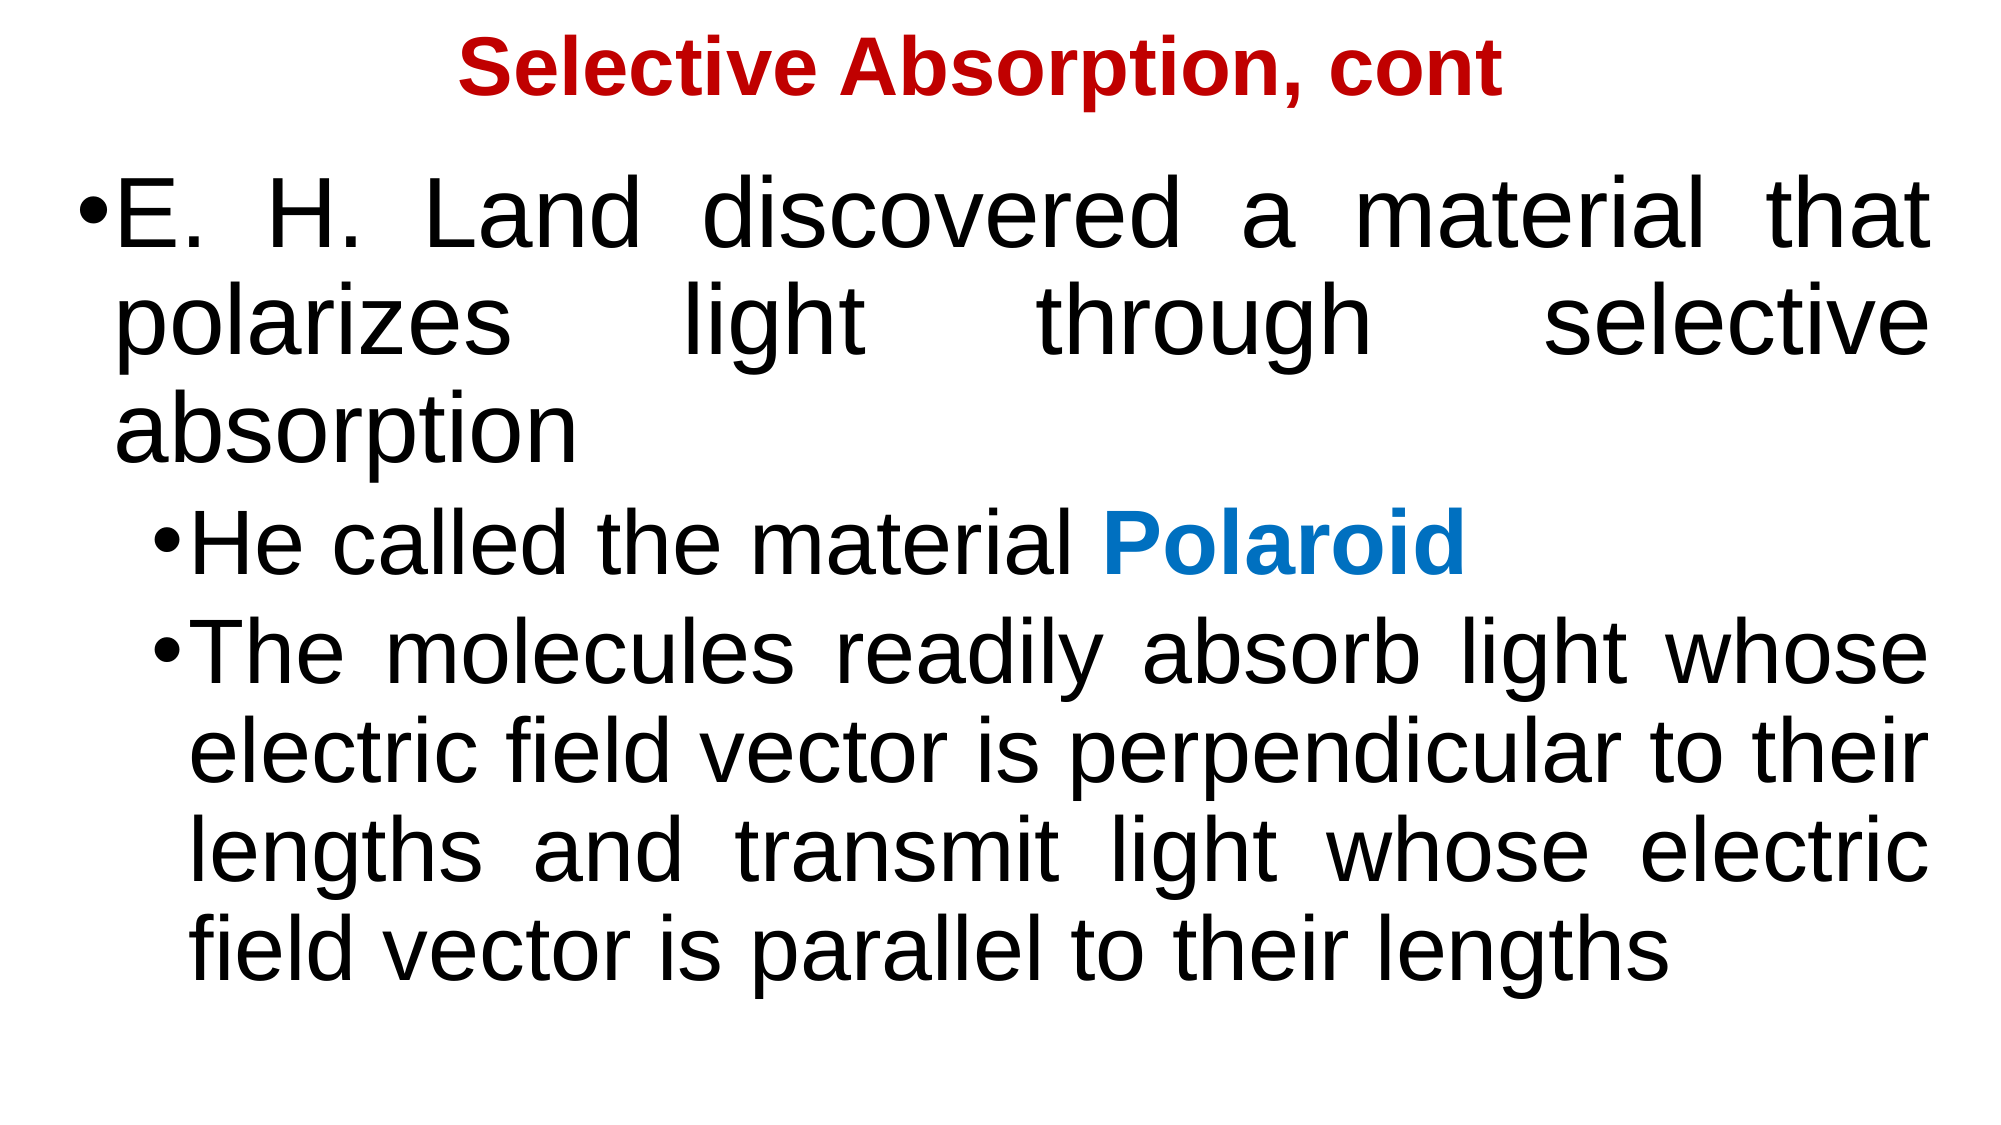

# Selective Absorption, cont
E. H. Land discovered a material that polarizes light through selective absorption
He called the material Polaroid
The molecules readily absorb light whose electric field vector is perpendicular to their lengths and transmit light whose electric field vector is parallel to their lengths